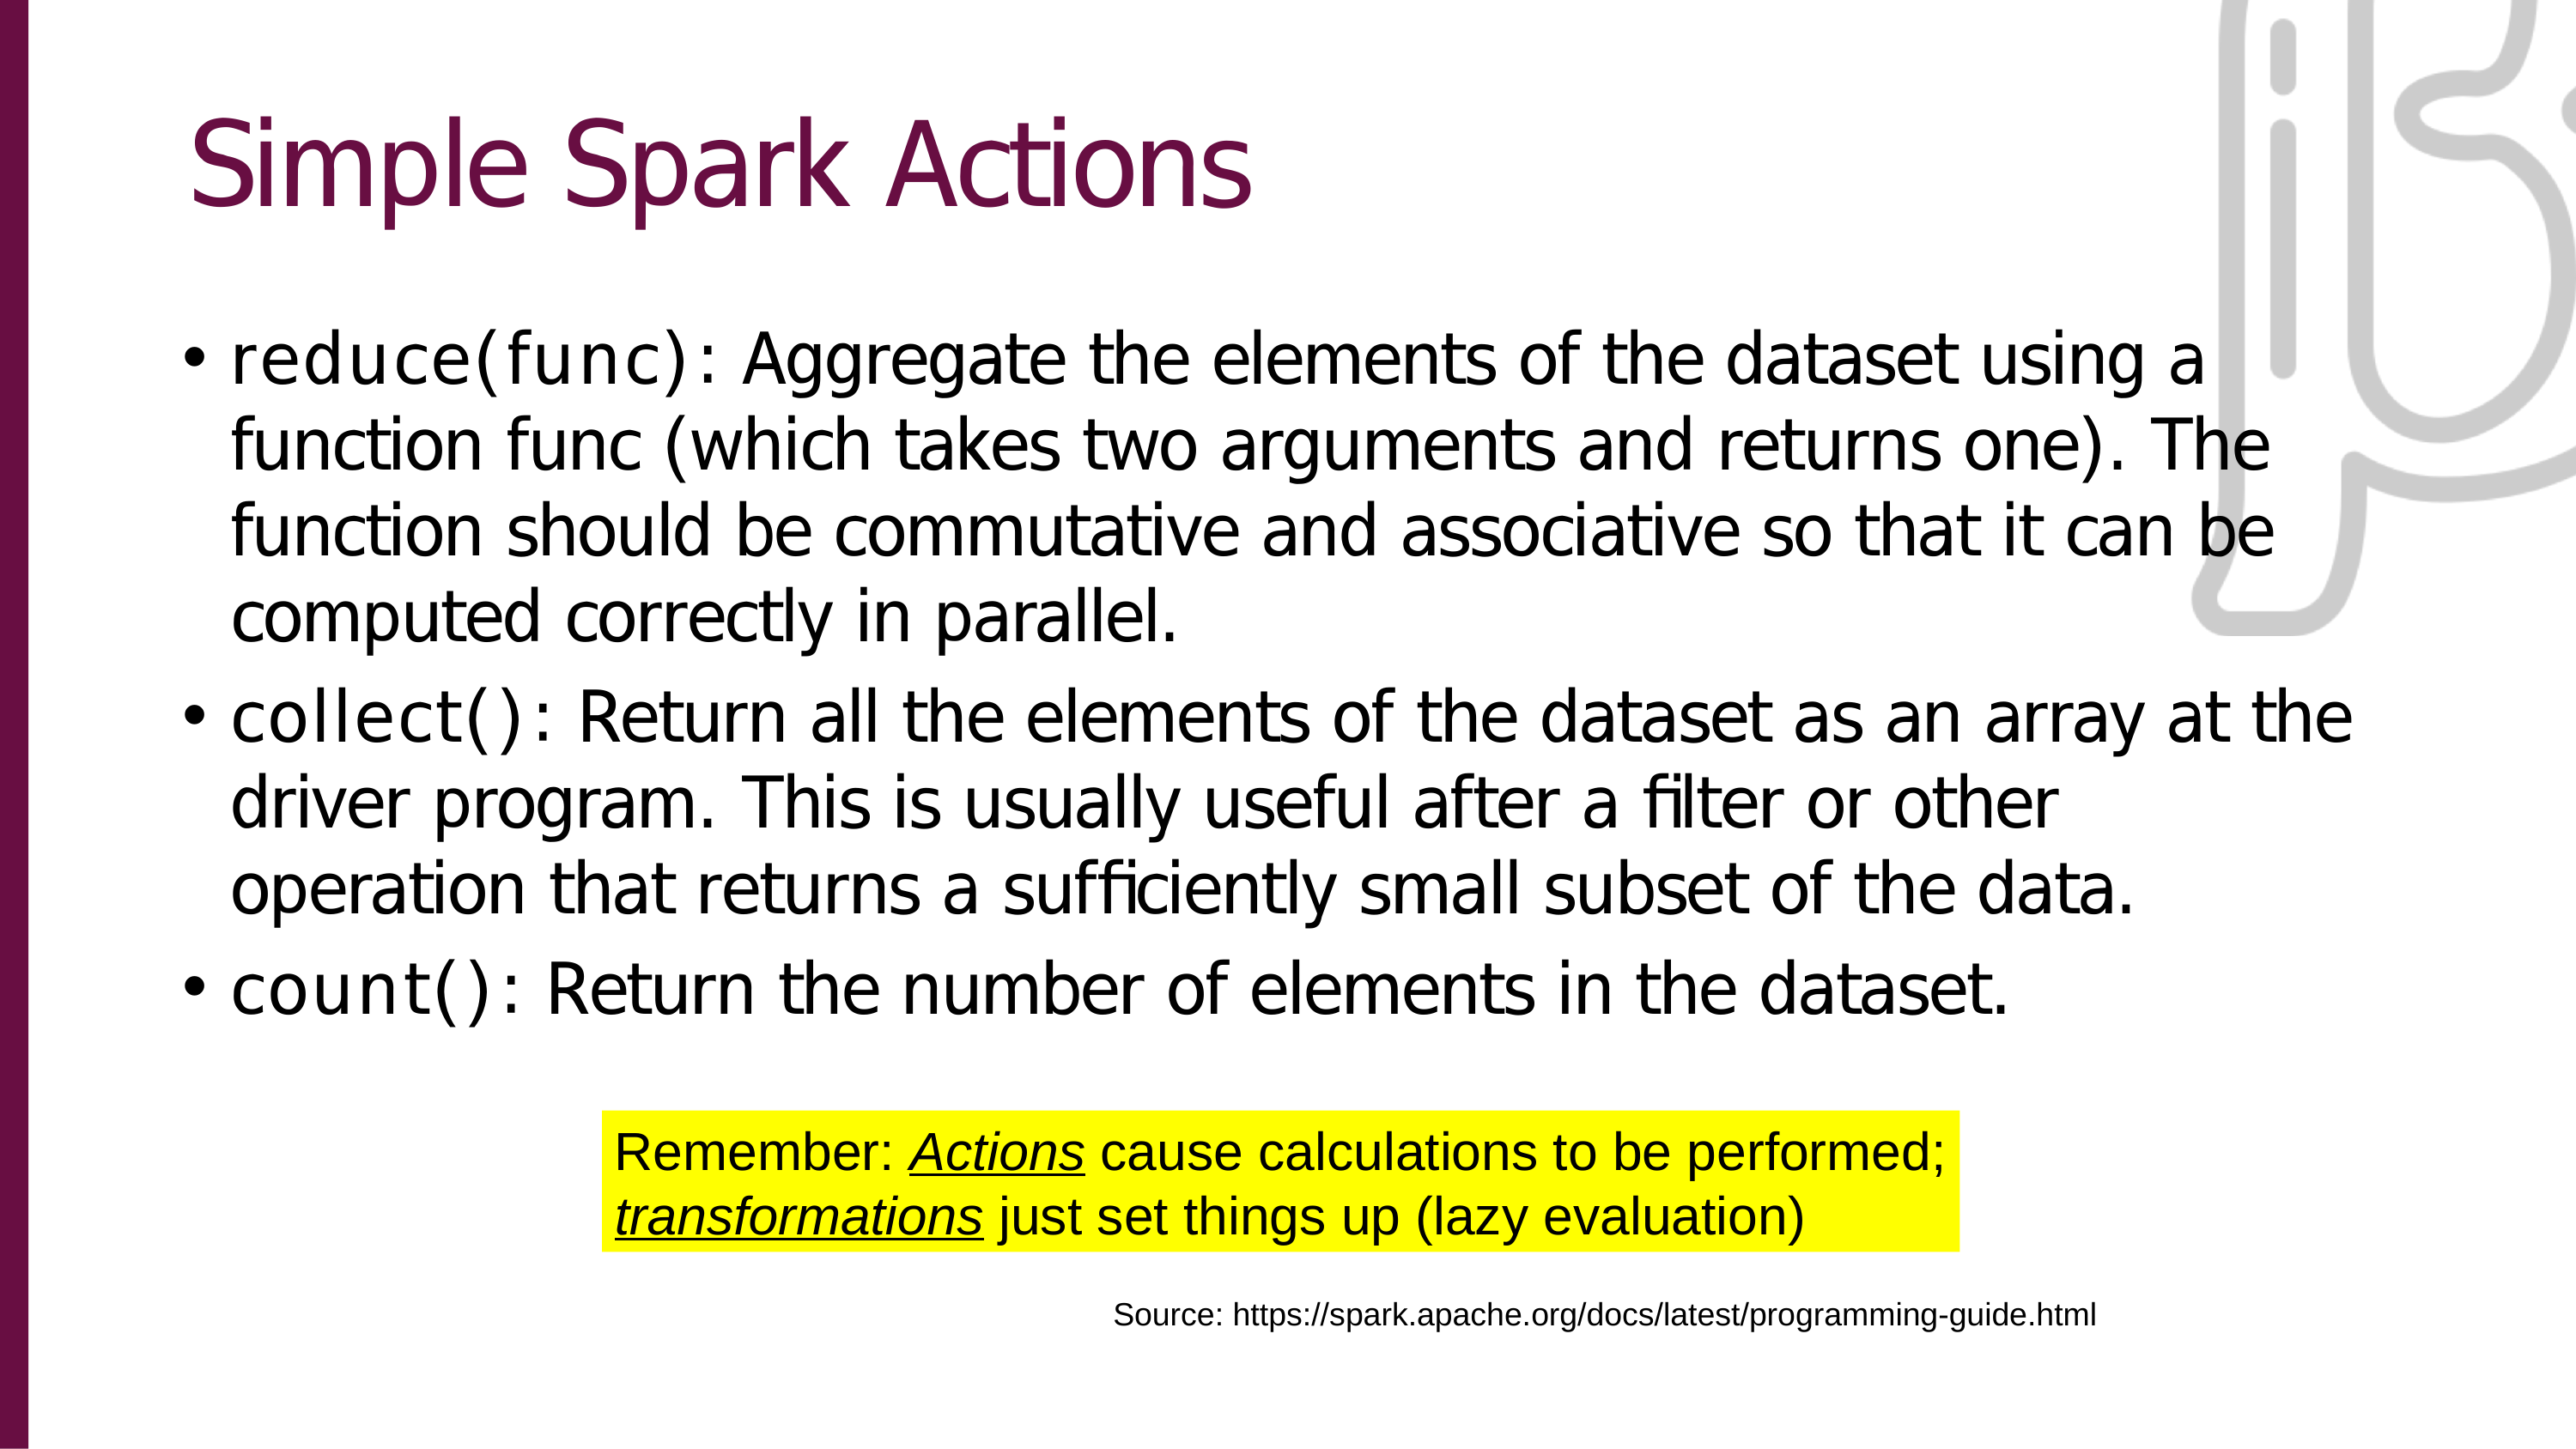

Simple Spark Actions
reduce(func): Aggregate the elements of the dataset using a function func (which takes two arguments and returns one). The function should be commutative and associative so that it can be computed correctly in parallel.
collect(): Return all the elements of the dataset as an array at the driver program. This is usually useful after a filter or other operation that returns a sufficiently small subset of the data.
count(): Return the number of elements in the dataset.
Remember: Actions cause calculations to be performed;
transformations just set things up (lazy evaluation)
Source: https://spark.apache.org/docs/latest/programming-guide.html